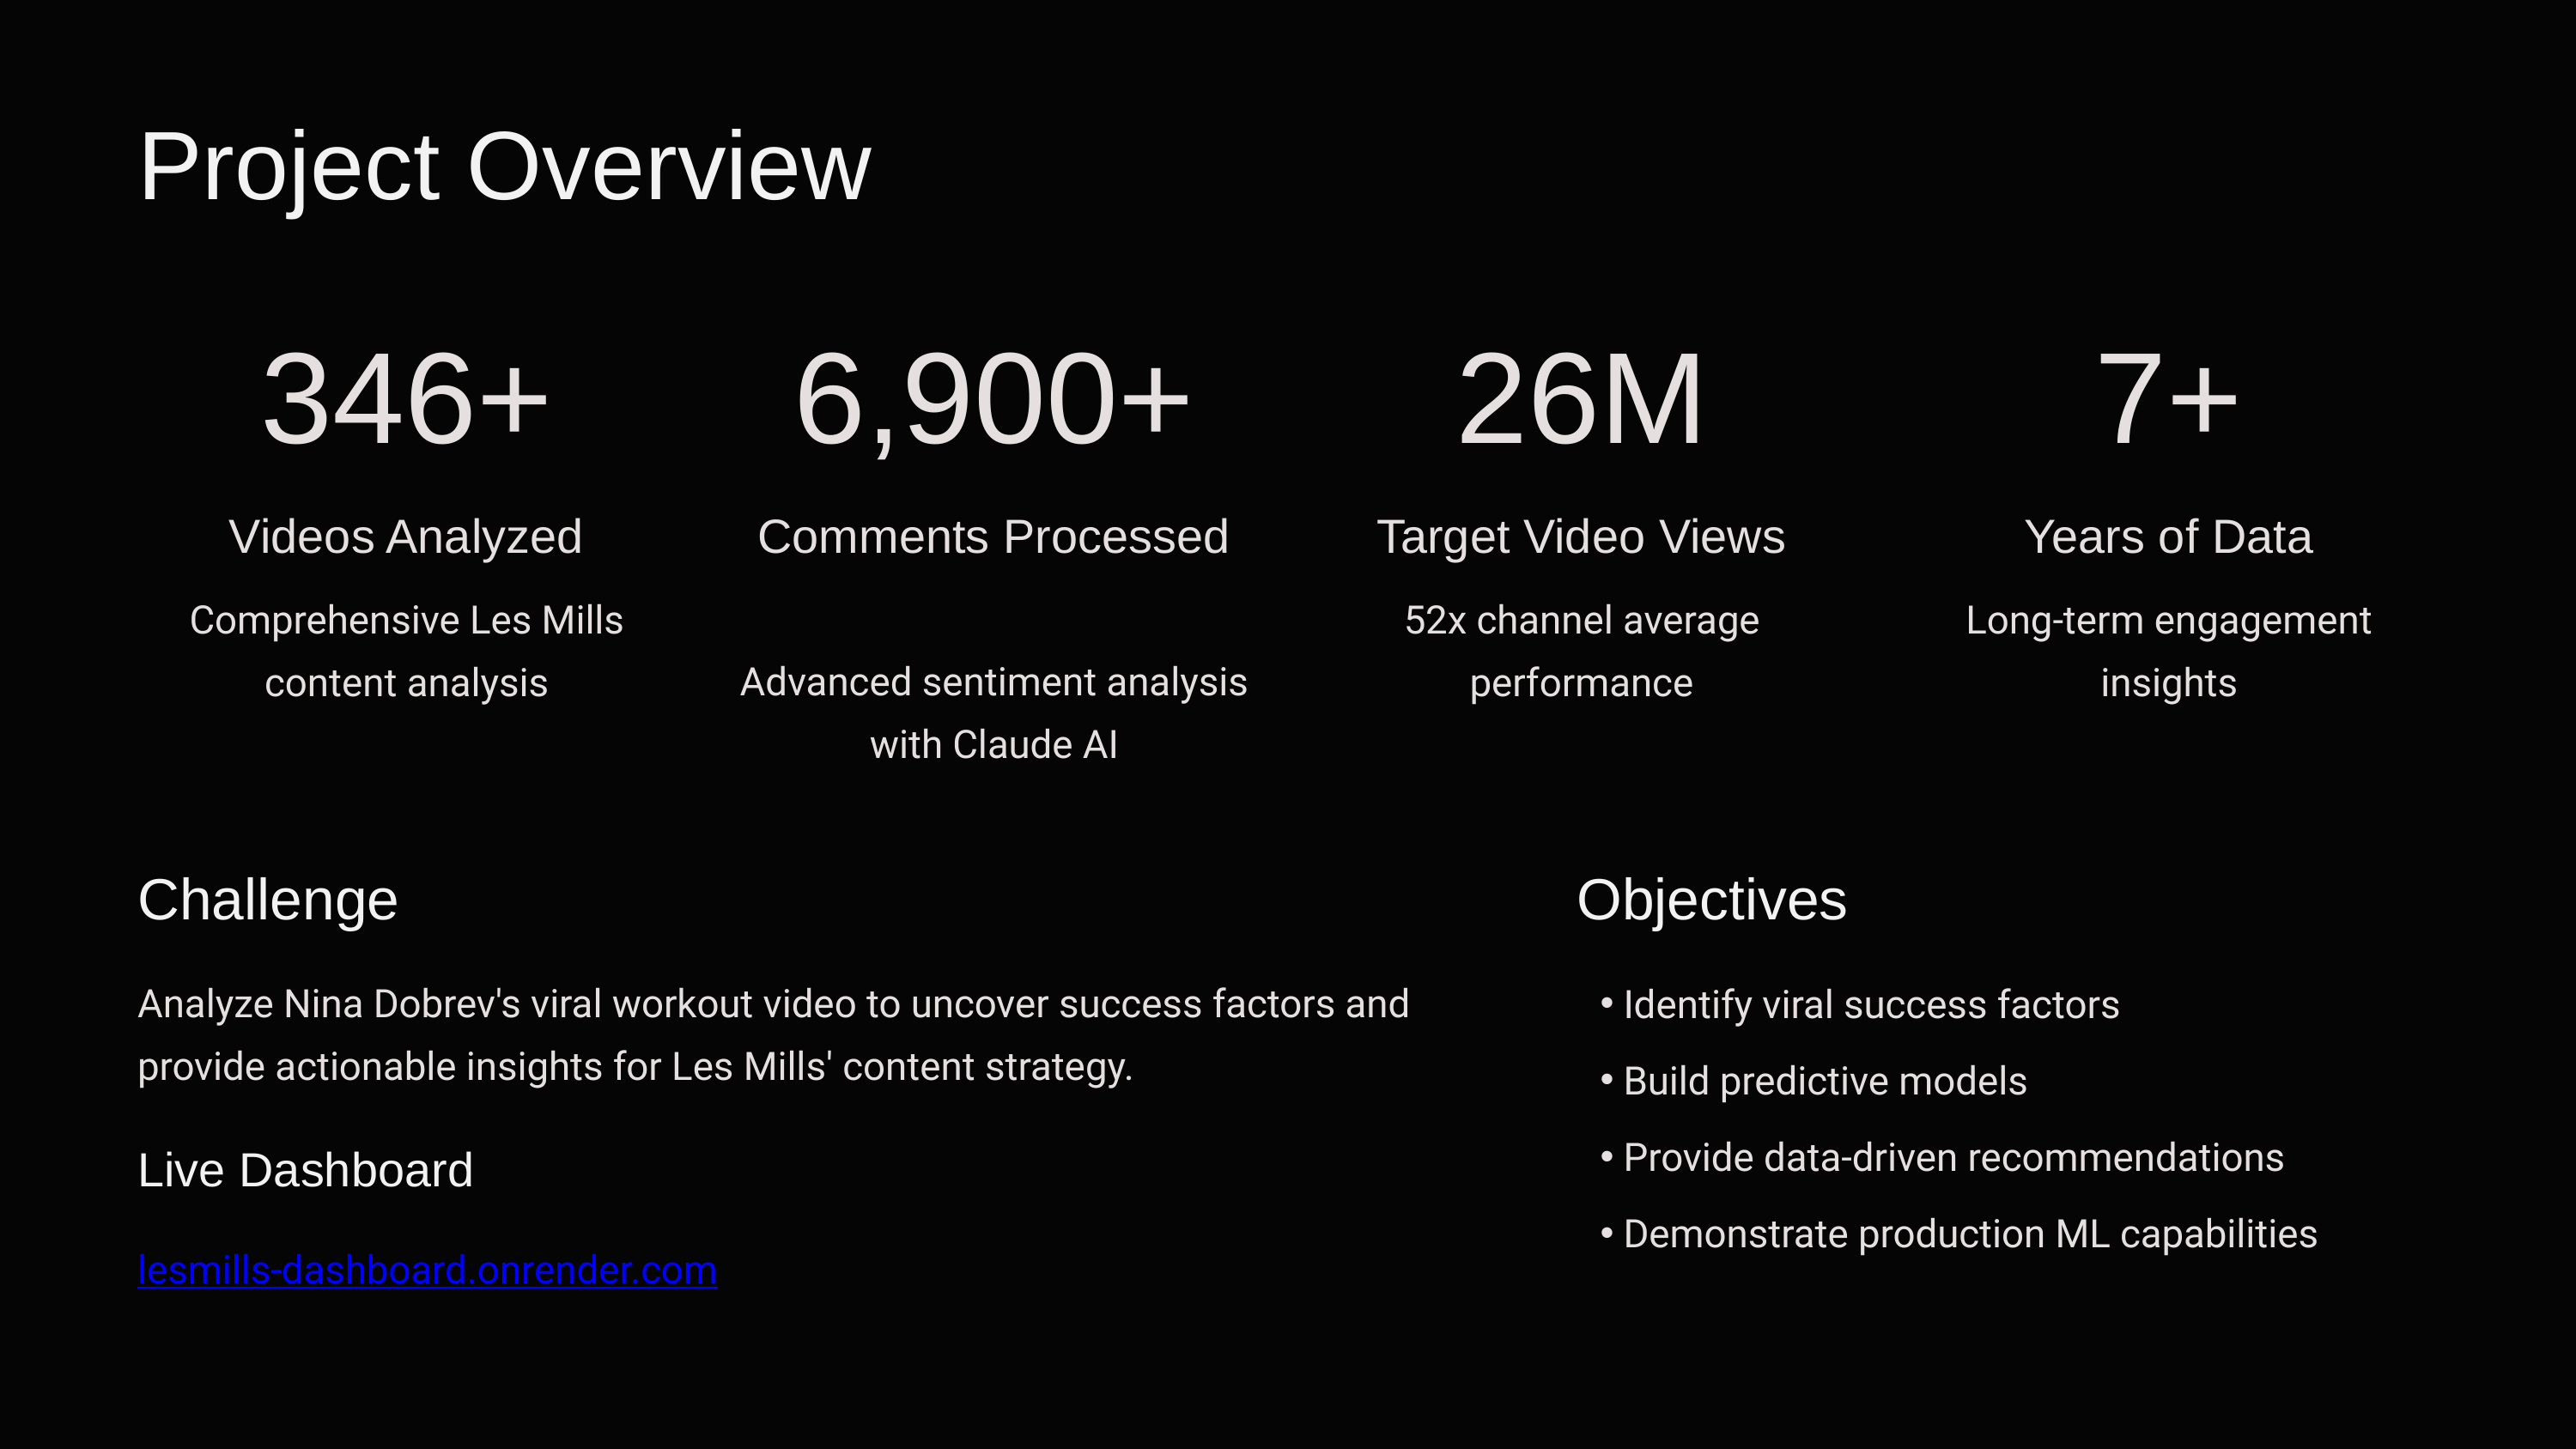

Project Overview
346+
6,900+
26M
7+
Videos Analyzed
Comments Processed
Target Video Views
Years of Data
Comprehensive Les Mills content analysis
52x channel average performance
Long-term engagement insights
Advanced sentiment analysis with Claude AI
Challenge
Objectives
Analyze Nina Dobrev's viral workout video to uncover success factors and provide actionable insights for Les Mills' content strategy.
Identify viral success factors
Build predictive models
Provide data-driven recommendations
Live Dashboard
Demonstrate production ML capabilities
lesmills-dashboard.onrender.com